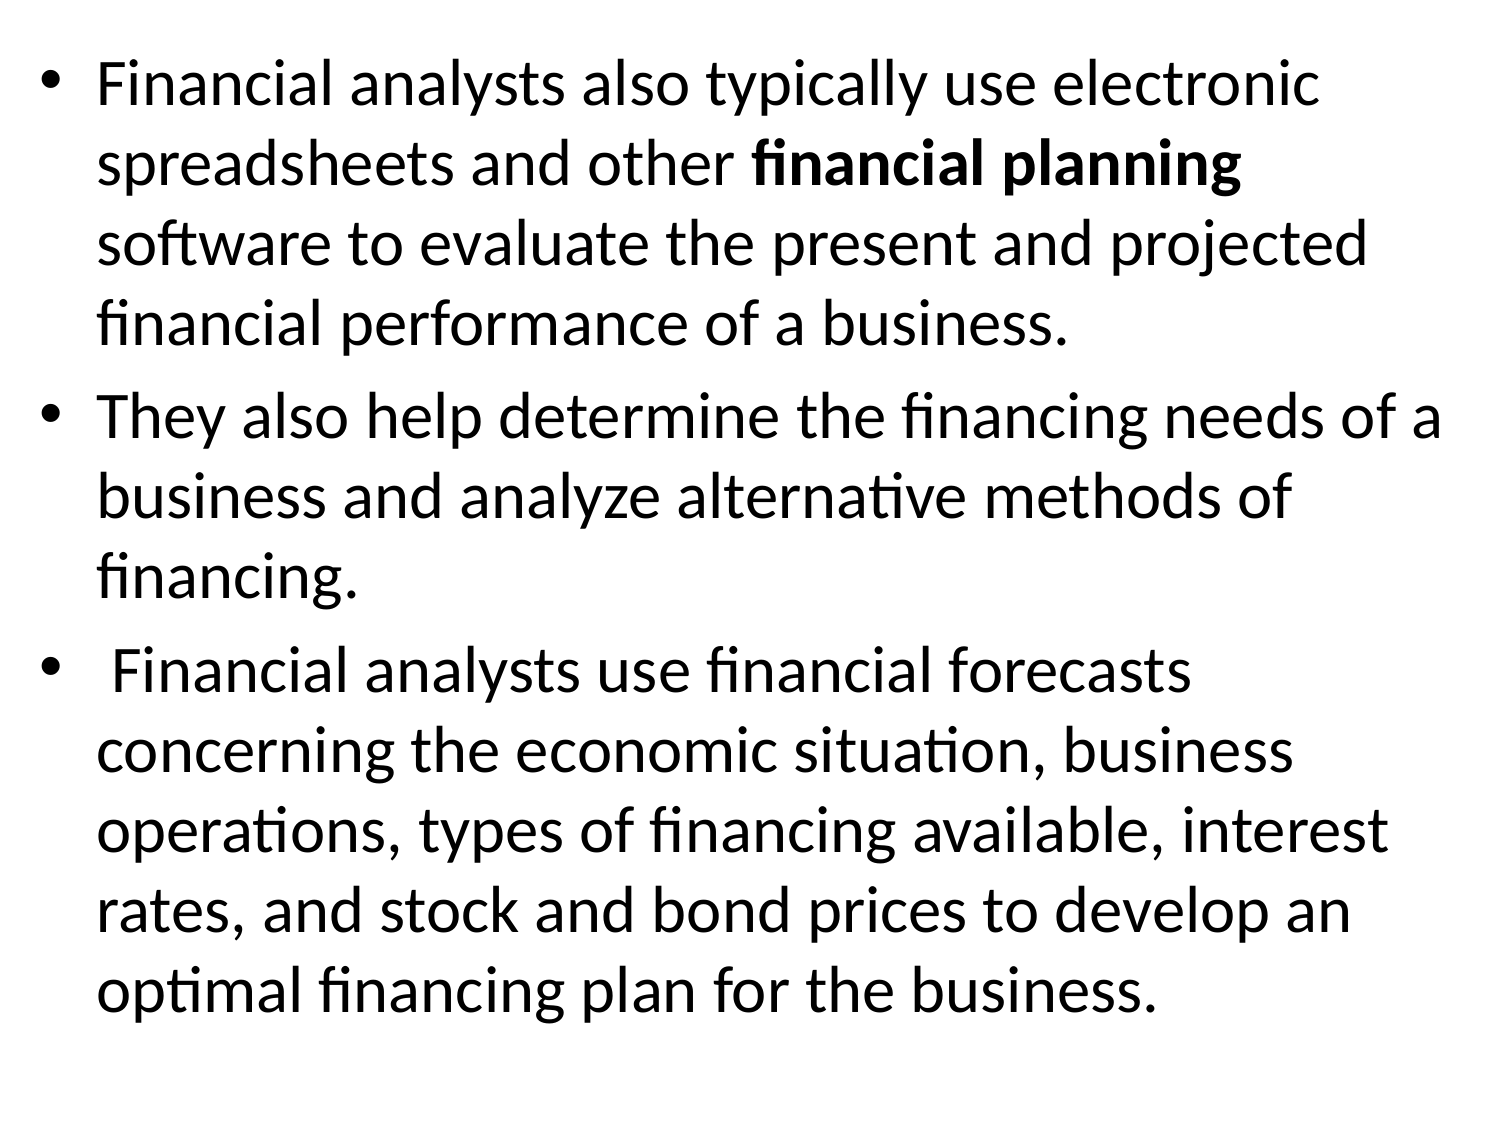

Financial analysts also typically use electronic spreadsheets and other financial planning software to evaluate the present and projected financial performance of a business.
They also help determine the financing needs of a business and analyze alternative methods of financing.
 Financial analysts use financial forecasts concerning the economic situation, business operations, types of financing available, interest rates, and stock and bond prices to develop an optimal financing plan for the business.